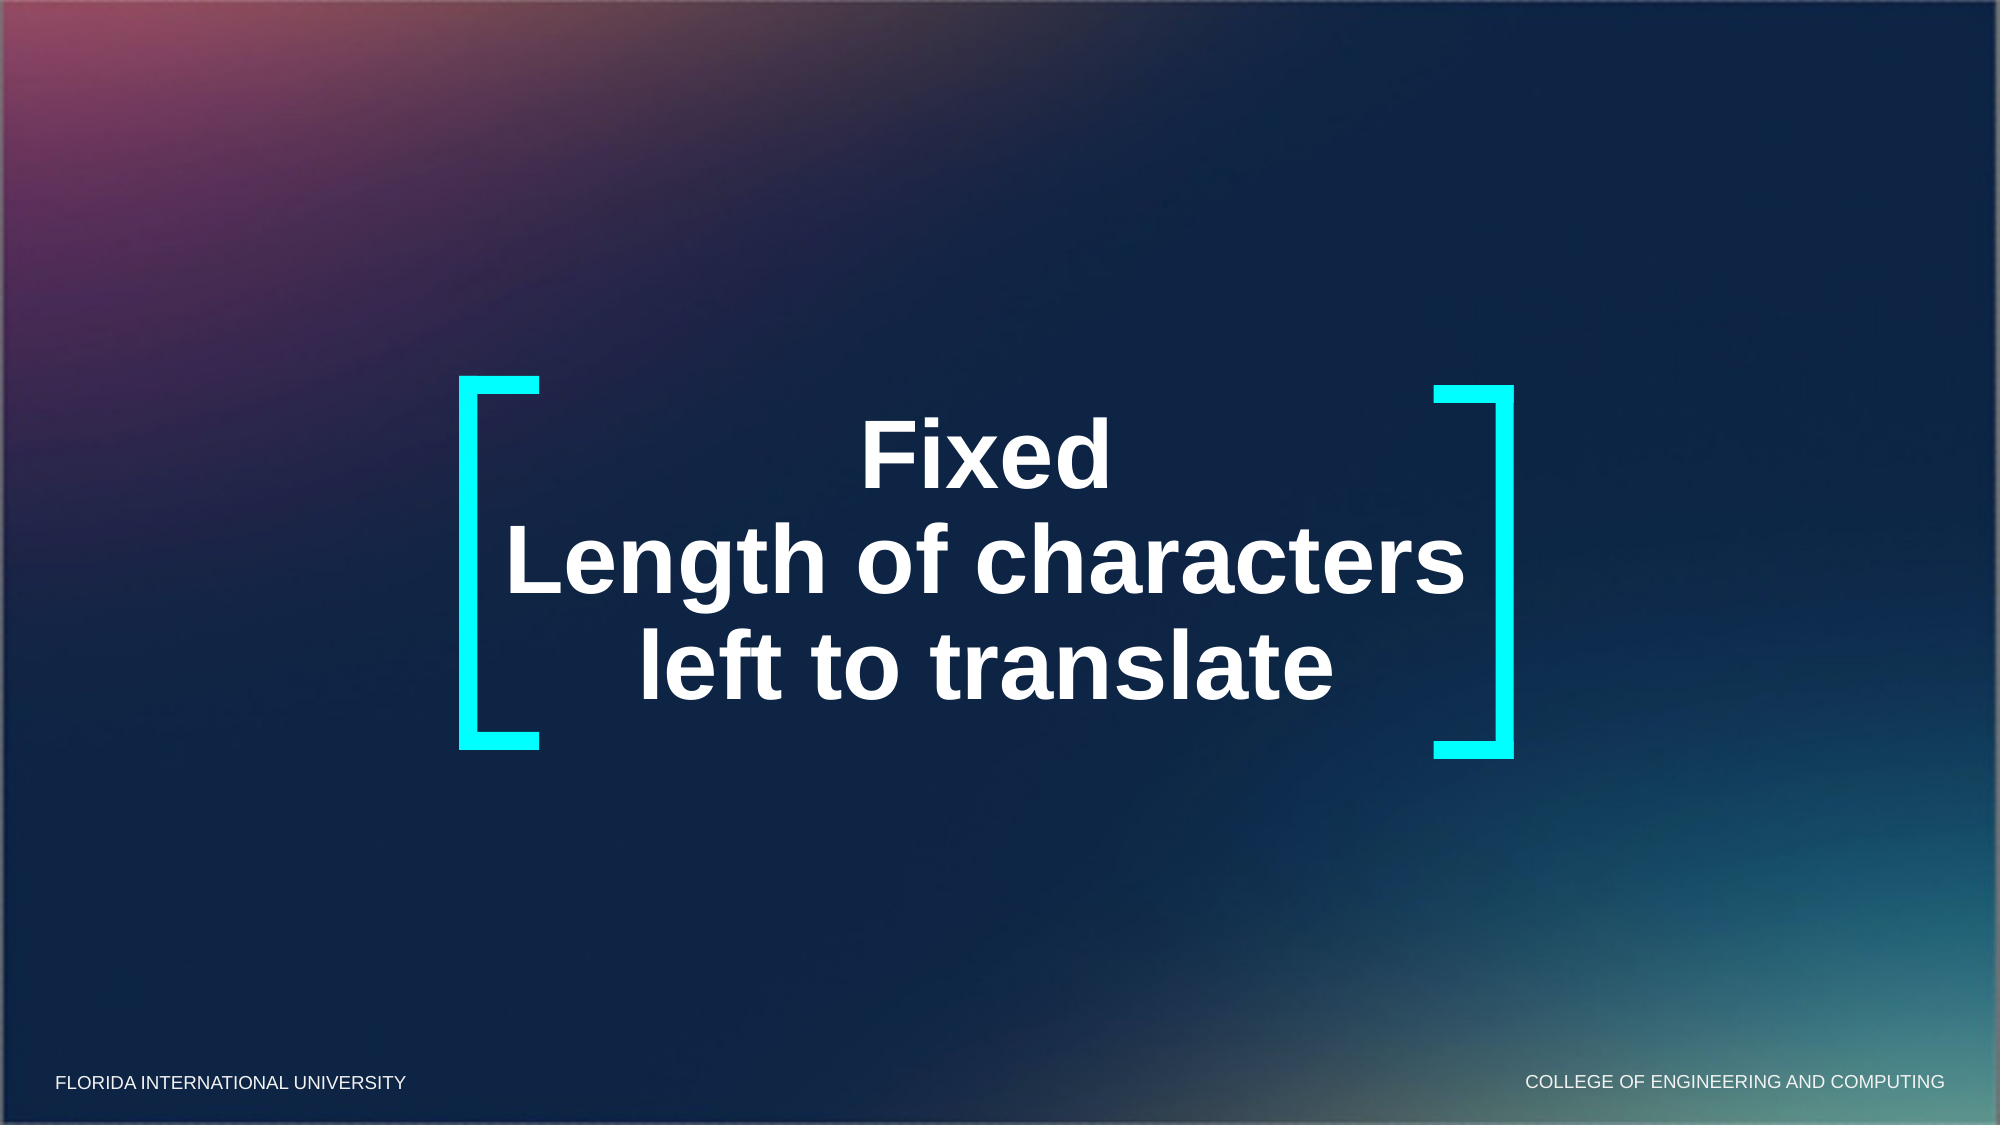

Fixed
Length of characters left to translate